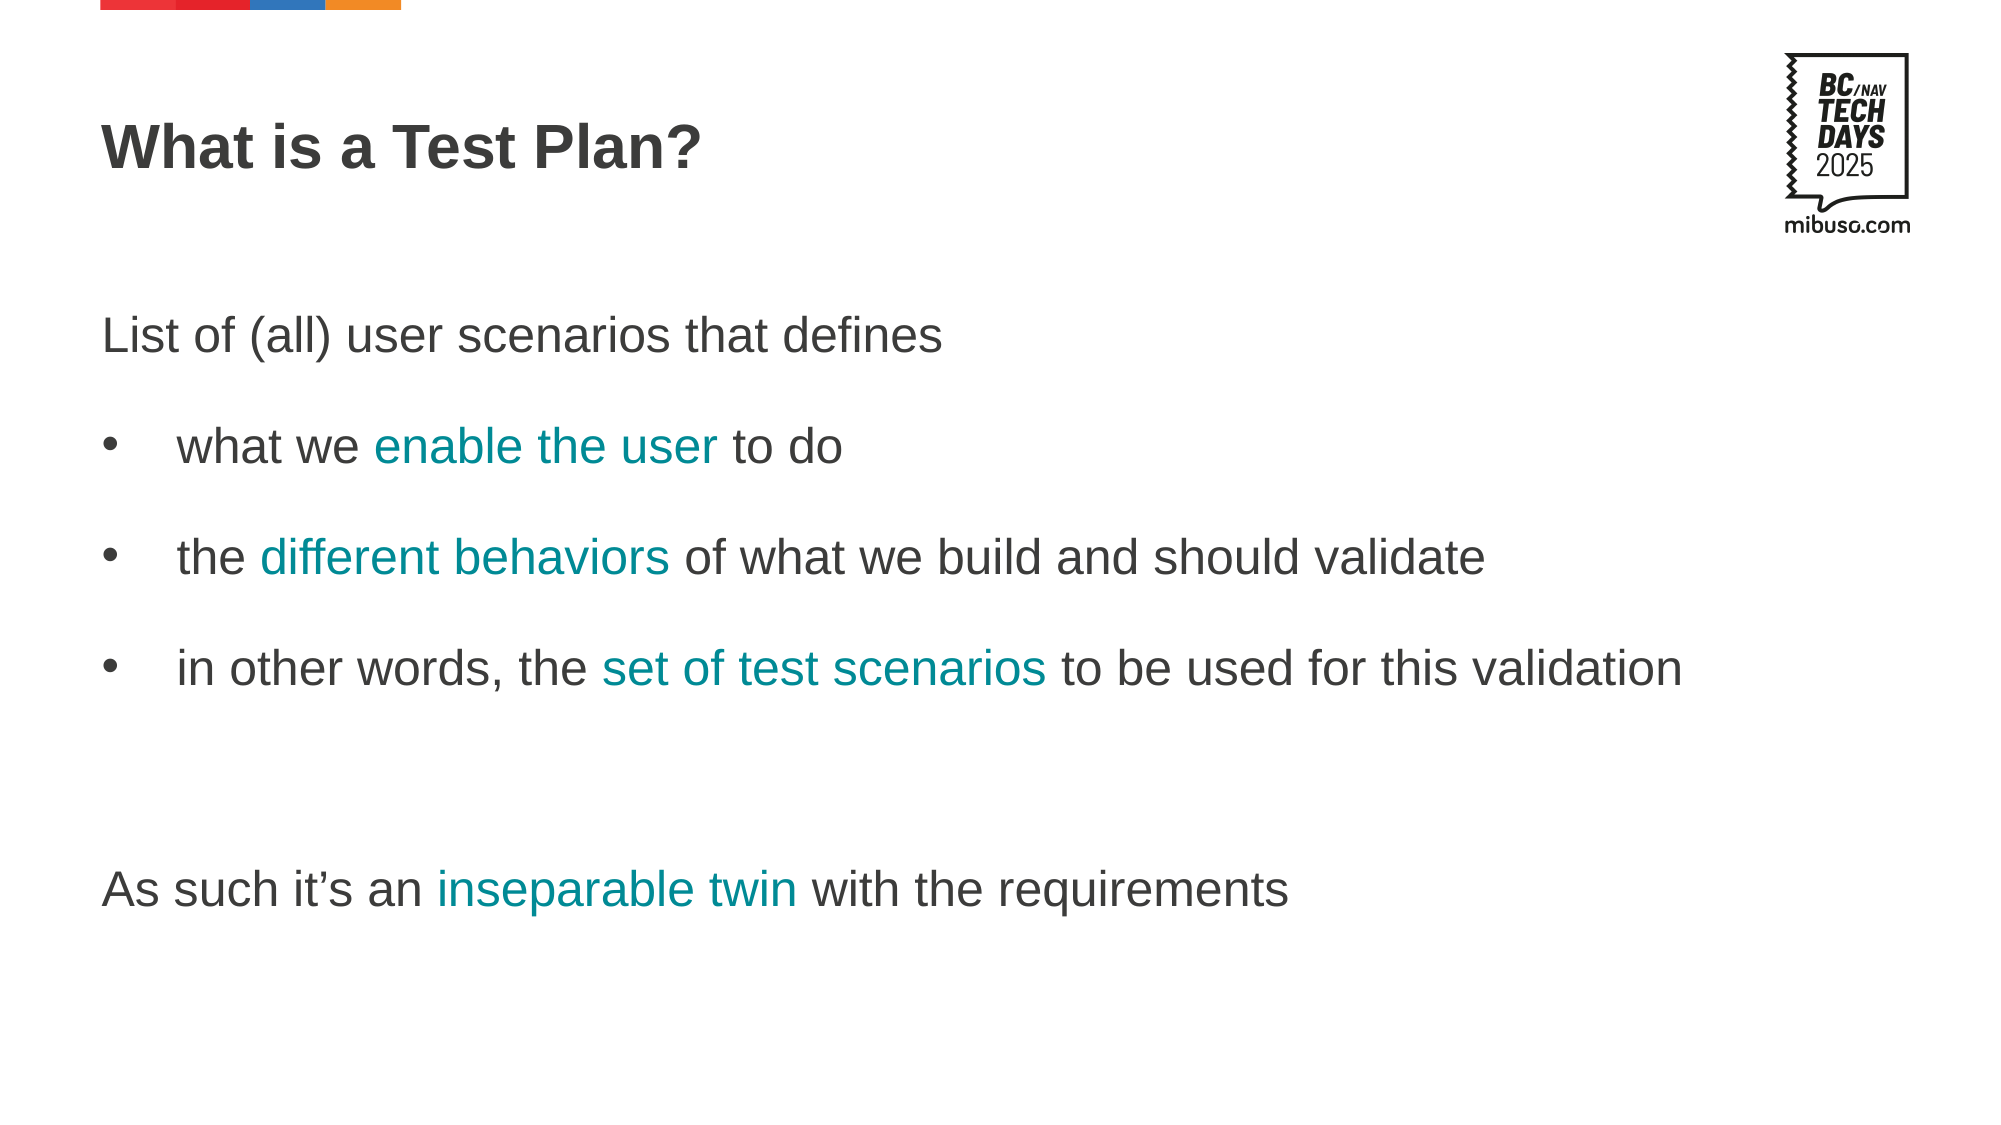

# What is a Test Plan?

List of (all) user scenarios that defines
what we enable the user to do
the different behaviors of what we build and should validate
in other words, the set of test scenarios to be used for this validation

As such it’s an inseparable twin with the requirements